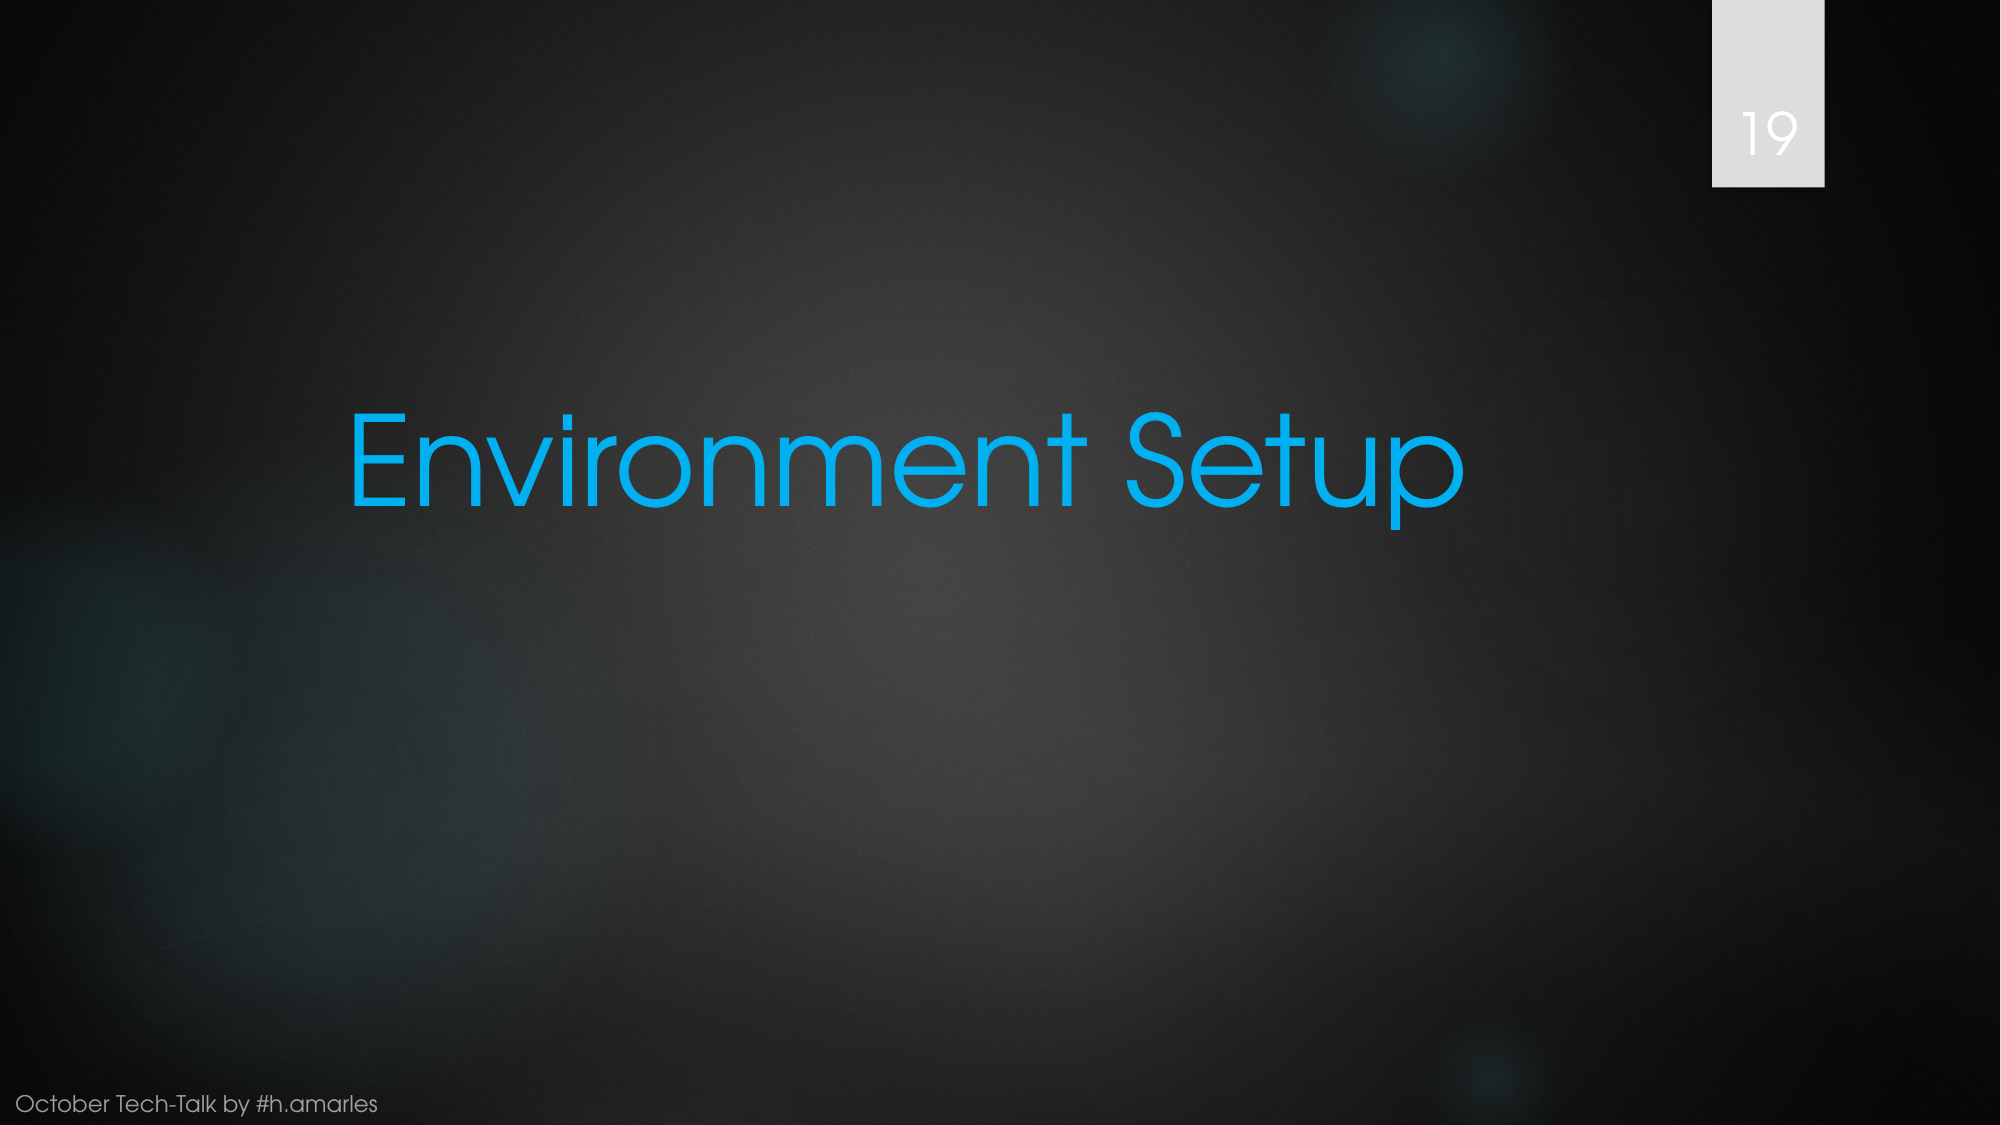

19
# Environment Setup
October Tech-Talk by #h.amarles